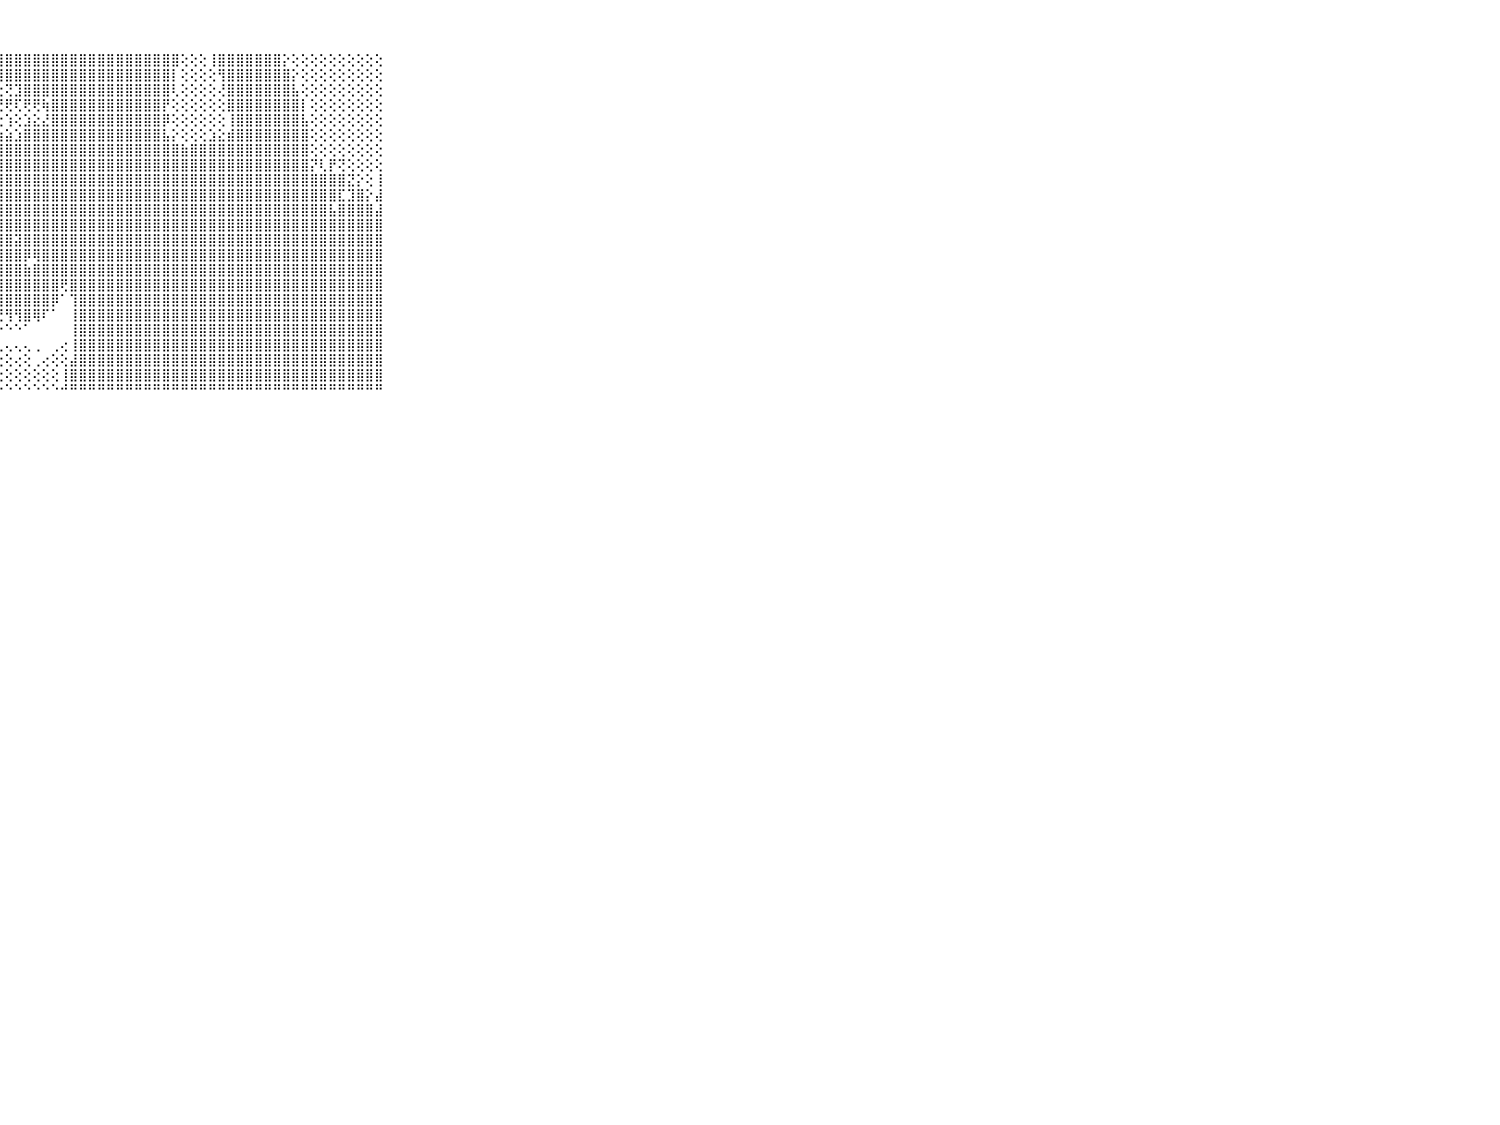

⠀⠀⠀⠀⠀⠀⠀⠀⠀⠀⠀⣿⣿⣿⣿⣿⣿⣿⣿⣿⣿⣿⣿⣿⣿⣿⣿⣿⣿⣿⣿⣿⣿⣿⣿⣿⣿⣿⣿⣿⣿⣿⣿⣿⣿⣿⣿⢕⢕⢕⢸⣿⣿⣿⣿⣿⣿⣿⡕⢕⢕⢕⢕⢕⢕⢕⢕⢕⢕⠀⠀⠀⠀⠀⠀⠀⠀⠀⠀⠀⠀
⠀⠀⠀⠀⠀⠀⠀⠀⠀⠀⠀⣿⣿⣿⣿⣿⣿⣿⣿⣿⣿⣿⣿⣿⣿⣿⣿⣿⣿⣿⣿⣿⣿⣿⣿⣿⣿⣿⣿⣿⣿⣿⣿⣿⣿⣿⡇⢕⢕⢕⢕⢻⣿⣿⣿⣿⣿⣿⣿⡕⢕⢕⢕⢕⢕⢕⢕⢕⢕⠀⠀⠀⠀⠀⠀⠀⠀⠀⠀⠀⠀
⠀⠀⠀⠀⠀⠀⠀⠀⠀⠀⠀⣿⣿⣿⣿⣿⣿⣿⣿⣿⣿⣿⢿⢿⢟⢝⢕⢕⢝⣹⣿⣿⣿⣿⣿⣿⣿⣿⣿⣿⣿⣿⣿⣿⣿⣿⢇⢕⢕⢕⢕⢜⣿⣿⣿⣿⣿⣿⣿⣧⢕⢕⢕⢕⢕⢕⢕⢕⢕⠀⠀⠀⠀⠀⠀⠀⠀⠀⠀⠀⠀
⠀⠀⠀⠀⠀⠀⠀⠀⠀⠀⠀⣿⣿⣿⣿⣿⣿⣿⣿⣿⣿⢏⢕⢕⣱⡼⢟⢟⢟⢏⢟⢟⢷⣿⣿⣿⣿⣿⣿⣿⣿⣿⣿⣿⣿⡟⢕⢕⢕⢕⢕⢕⣿⣿⣿⣿⣿⣿⣿⣿⡇⢕⢕⢕⢕⢕⢕⢕⢕⠀⠀⠀⠀⠀⠀⠀⠀⠀⠀⠀⠀
⠀⠀⠀⠀⠀⠀⠀⠀⠀⠀⠀⣿⣿⣿⣿⣿⣿⣿⣿⡿⢇⢕⣵⣵⣼⣵⢕⢕⢱⢕⣱⣕⣜⣿⣿⣿⣿⣿⣿⣿⣿⣿⣿⣿⣿⡿⢕⢕⢕⢕⢕⢕⢸⣿⣿⣿⣿⣿⣿⣿⣧⢕⢕⢕⢕⢕⢕⢕⢕⠀⠀⠀⠀⠀⠀⠀⠀⠀⠀⠀⠀
⠀⠀⠀⠀⠀⠀⠀⠀⠀⠀⠀⣿⣿⣿⣿⣿⣿⣿⣿⣧⣷⣫⣝⣝⣼⣼⣵⣵⣵⣱⣿⣿⣿⣿⣿⣿⣿⣿⣿⣿⣿⣿⣿⣿⣿⣧⡕⢕⢕⢕⣱⣕⣾⣿⣿⣿⣿⣿⣿⣿⣿⢕⢕⢕⢕⢕⢕⢕⢕⠀⠀⠀⠀⠀⠀⠀⠀⠀⠀⠀⠀
⠀⠀⠀⠀⠀⠀⠀⠀⠀⠀⠀⣿⣿⣿⣿⣿⣿⣿⣿⢇⢜⣿⣿⣿⣿⣿⣿⣿⣿⣿⣿⣿⣿⣿⣿⣿⣿⣿⣿⣿⣿⣿⣿⣿⣿⣿⣿⣷⣿⣿⣿⣿⣿⣿⣿⣿⣿⣿⣿⣿⣿⢕⢕⢕⢕⢕⢕⢕⢕⠀⠀⠀⠀⠀⠀⠀⠀⠀⠀⠀⠀
⠀⠀⠀⠀⠀⠀⠀⠀⠀⠀⠀⣿⣿⣿⣿⣿⣿⣿⣿⢕⢣⣿⣿⣿⣿⣿⣿⣿⣿⣿⣿⣿⣿⣿⣿⣿⣿⣿⣿⣿⣿⣿⣿⣿⣿⣿⣿⣿⣿⣿⣿⣿⣿⣿⣿⣿⣿⣿⣿⣿⣿⡝⢇⡟⢝⢕⢕⢕⢕⠀⠀⠀⠀⠀⠀⠀⠀⠀⠀⠀⠀
⠀⠀⠀⠀⠀⠀⠀⠀⠀⠀⠀⣿⣿⣿⣿⣿⣿⣿⣿⡕⢸⣿⣿⣿⣿⣿⣿⣿⣿⣿⣿⣿⣿⣿⣿⣿⣿⣿⣿⣿⣿⣿⣿⣿⣿⣿⣿⣿⣿⣿⣿⣿⣿⣿⣿⣿⣿⣿⣿⣿⣿⣿⣿⣿⣿⣝⡕⢕⢸⠀⠀⠀⠀⠀⠀⠀⠀⠀⠀⠀⠀
⠀⠀⠀⠀⠀⠀⠀⠀⠀⠀⠀⣿⣿⣿⣿⣿⣿⣿⣿⡇⢸⣿⣿⣿⣿⣿⣿⣿⣿⣿⣿⣿⣿⣿⣿⣿⣿⣿⣿⣿⣿⣿⣿⣿⣿⣿⣿⣿⣿⣿⣿⣿⣿⣿⣿⣿⣿⣿⣿⣿⣿⣿⣿⣿⣏⣹⣿⡕⣼⠀⠀⠀⠀⠀⠀⠀⠀⠀⠀⠀⠀
⠀⠀⠀⠀⠀⠀⠀⠀⠀⠀⠀⣿⣿⣿⣿⣿⣿⣿⣿⣿⣼⣿⣿⣿⣿⣿⣿⣿⣿⣿⣿⣿⣿⣿⣿⣿⣿⣿⣿⣿⣿⣿⣿⣿⣿⣿⣿⣿⣿⣿⣿⣿⣿⣿⣿⣿⣿⣿⣿⣿⣿⣿⣿⣧⣿⣿⣿⣿⣼⠀⠀⠀⠀⠀⠀⠀⠀⠀⠀⠀⠀
⠀⠀⠀⠀⠀⠀⠀⠀⠀⠀⠀⣿⣿⣿⣿⣿⣿⣿⣿⣿⣿⣿⣿⣿⣿⣿⣿⣿⣿⣿⣿⣿⣿⣿⣿⣿⣿⣿⣿⣿⣿⣿⣿⣿⣿⣿⣿⣿⣿⣿⣿⣿⣿⣿⣿⣿⣿⣿⣿⣿⣿⣿⣿⣿⣿⣿⣿⣿⣿⠀⠀⠀⠀⠀⠀⠀⠀⠀⠀⠀⠀
⠀⠀⠀⠀⠀⠀⠀⠀⠀⠀⠀⣿⣿⣿⣿⣿⣿⣿⣿⣿⣿⣿⣿⣿⣿⣿⣿⣿⣿⣽⣿⣿⣿⣿⣿⣿⣿⣿⣿⣿⣿⣿⣿⣿⣿⣿⣿⣿⣿⣿⣿⣿⣿⣿⣿⣿⣿⣿⣿⣿⣿⣿⣿⣿⣿⣿⣿⣿⣿⠀⠀⠀⠀⠀⠀⠀⠀⠀⠀⠀⠀
⠀⠀⠀⠀⠀⠀⠀⠀⠀⠀⠀⣿⣿⣿⣿⣿⣿⣿⣿⣿⣿⣿⣿⣿⣿⡿⣿⣿⣿⣿⡿⢿⣿⣿⣿⣿⣿⣿⣿⣿⣿⣿⣿⣿⣿⣿⣿⣿⣿⣿⣿⣿⣿⣿⣿⣿⣿⣿⣿⣿⣿⣿⣿⣿⣿⣿⣿⣿⣿⠀⠀⠀⠀⠀⠀⠀⠀⠀⠀⠀⠀
⠀⠀⠀⠀⠀⠀⠀⠀⠀⠀⠀⣿⣿⣿⣿⣿⣿⣿⣿⣿⣿⣿⣿⣿⣿⣿⣿⣿⣿⣿⣷⣿⣿⣿⣿⣿⣿⣿⣿⣿⣿⣿⣿⣿⣿⣿⣿⣿⣿⣿⣿⣿⣿⣿⣿⣿⣿⣿⣿⣿⣿⣿⣿⣿⣿⣿⣿⣿⣿⠀⠀⠀⠀⠀⠀⠀⠀⠀⠀⠀⠀
⠀⠀⠀⠀⠀⠀⠀⠀⠀⠀⠀⣿⣿⣿⣿⣿⣿⣿⣿⣿⣿⣿⣿⣿⣿⣿⣿⣿⣿⣿⣿⣿⣿⣿⢟⣿⣿⣿⣿⣿⣿⣿⣿⣿⣿⣿⣿⣿⣿⣿⣿⣿⣿⣿⣿⣿⣿⣿⣿⣿⣿⣿⣿⣿⣿⣿⣿⣿⣿⠀⠀⠀⠀⠀⠀⠀⠀⠀⠀⠀⠀
⠀⠀⠀⠀⠀⠀⠀⠀⠀⠀⠀⣿⣿⣿⣿⣿⣿⣿⣿⣿⣿⢕⢹⣿⣿⣿⣿⣿⣿⣿⣿⣿⣿⡿⠁⢹⣿⣿⣿⣿⣿⣿⣿⣿⣿⣿⣿⣿⣿⣿⣿⣿⣿⣿⣿⣿⣿⣿⣿⣿⣿⣿⣿⣿⣿⣿⣿⣿⣿⠀⠀⠀⠀⠀⠀⠀⠀⠀⠀⠀⠀
⠀⠀⠀⠀⠀⠀⠀⠀⠀⠀⠀⣿⣿⣿⣿⣿⣿⣿⣿⣿⣿⢕⢕⢻⣿⣿⣿⢟⢻⢻⣿⢿⠏⠁⠀⢸⣿⣿⣿⣿⣿⣿⣿⣿⣿⣿⣿⣿⣿⣿⣿⣿⣿⣿⣿⣿⣿⣿⣿⣿⣿⣿⣿⣿⣿⣿⣿⣿⣿⠀⠀⠀⠀⠀⠀⠀⠀⠀⠀⠀⠀
⠀⠀⠀⠀⠀⠀⠀⠀⠀⠀⠀⣿⣿⣿⣿⣿⣿⣿⣿⣿⡇⢕⢕⢕⢜⢝⢟⠕⠑⠑⠁⠀⠀⠀⠀⢸⣿⣿⣿⣿⣿⣿⣿⣿⣿⣿⣿⣿⣿⣿⣿⣿⣿⣿⣿⣿⣿⣿⣿⣿⣿⣿⣿⣿⣿⣿⣿⣿⣿⠀⠀⠀⠀⠀⠀⠀⠀⠀⠀⠀⠀
⠀⠀⠀⠀⠀⠀⠀⠀⠀⠀⠀⣿⣿⣿⣿⣿⣿⣿⣿⣿⣧⢕⢕⢕⢕⢔⢄⢀⢄⢄⢄⢀⠀⢀⢔⢸⣿⣿⣿⣿⣿⣿⣿⣿⣿⣿⣿⣿⣿⣿⣿⣿⣿⣿⣿⣿⣿⣿⣿⣿⣿⣿⣿⣿⣿⣿⣿⣿⣿⠀⠀⠀⠀⠀⠀⠀⠀⠀⠀⠀⠀
⠀⠀⠀⠀⠀⠀⠀⠀⠀⠀⠀⣿⣿⣿⣿⣿⣿⣿⣿⣿⣿⡇⢕⢕⢕⢕⢕⢕⢕⢔⢕⢀⢔⢕⢕⣼⣿⣿⣿⣿⣿⣿⣿⣿⣿⣿⣿⣿⣿⣿⣿⣿⣿⣿⣿⣿⣿⣿⣿⣿⣿⣿⣿⣿⣿⣿⣿⣿⣿⠀⠀⠀⠀⠀⠀⠀⠀⠀⠀⠀⠀
⠀⠀⠀⠀⠀⠀⠀⠀⠀⠀⠀⣿⣿⣿⣿⣿⣿⣿⣿⣿⣿⣿⣕⢕⢕⢕⢕⢕⢕⢕⢕⢕⢕⢕⢸⣿⣿⣿⣿⣿⣿⣿⣿⣿⣿⣿⣿⣿⣿⣿⣿⣿⣿⣿⣿⣿⣿⣿⣿⣿⣿⣿⣿⣿⣿⣿⣿⣿⣿⠀⠀⠀⠀⠀⠀⠀⠀⠀⠀⠀⠀
⠀⠀⠀⠀⠀⠀⠀⠀⠀⠀⠀⠛⠛⠛⠛⠛⠛⠛⠛⠛⠛⠛⠛⠓⠑⠑⠑⠑⠑⠑⠑⠑⠑⠑⠚⠛⠛⠛⠛⠛⠛⠛⠛⠛⠛⠛⠛⠛⠛⠛⠛⠛⠛⠛⠛⠛⠛⠛⠛⠛⠛⠛⠛⠛⠛⠛⠛⠛⠛⠀⠀⠀⠀⠀⠀⠀⠀⠀⠀⠀⠀